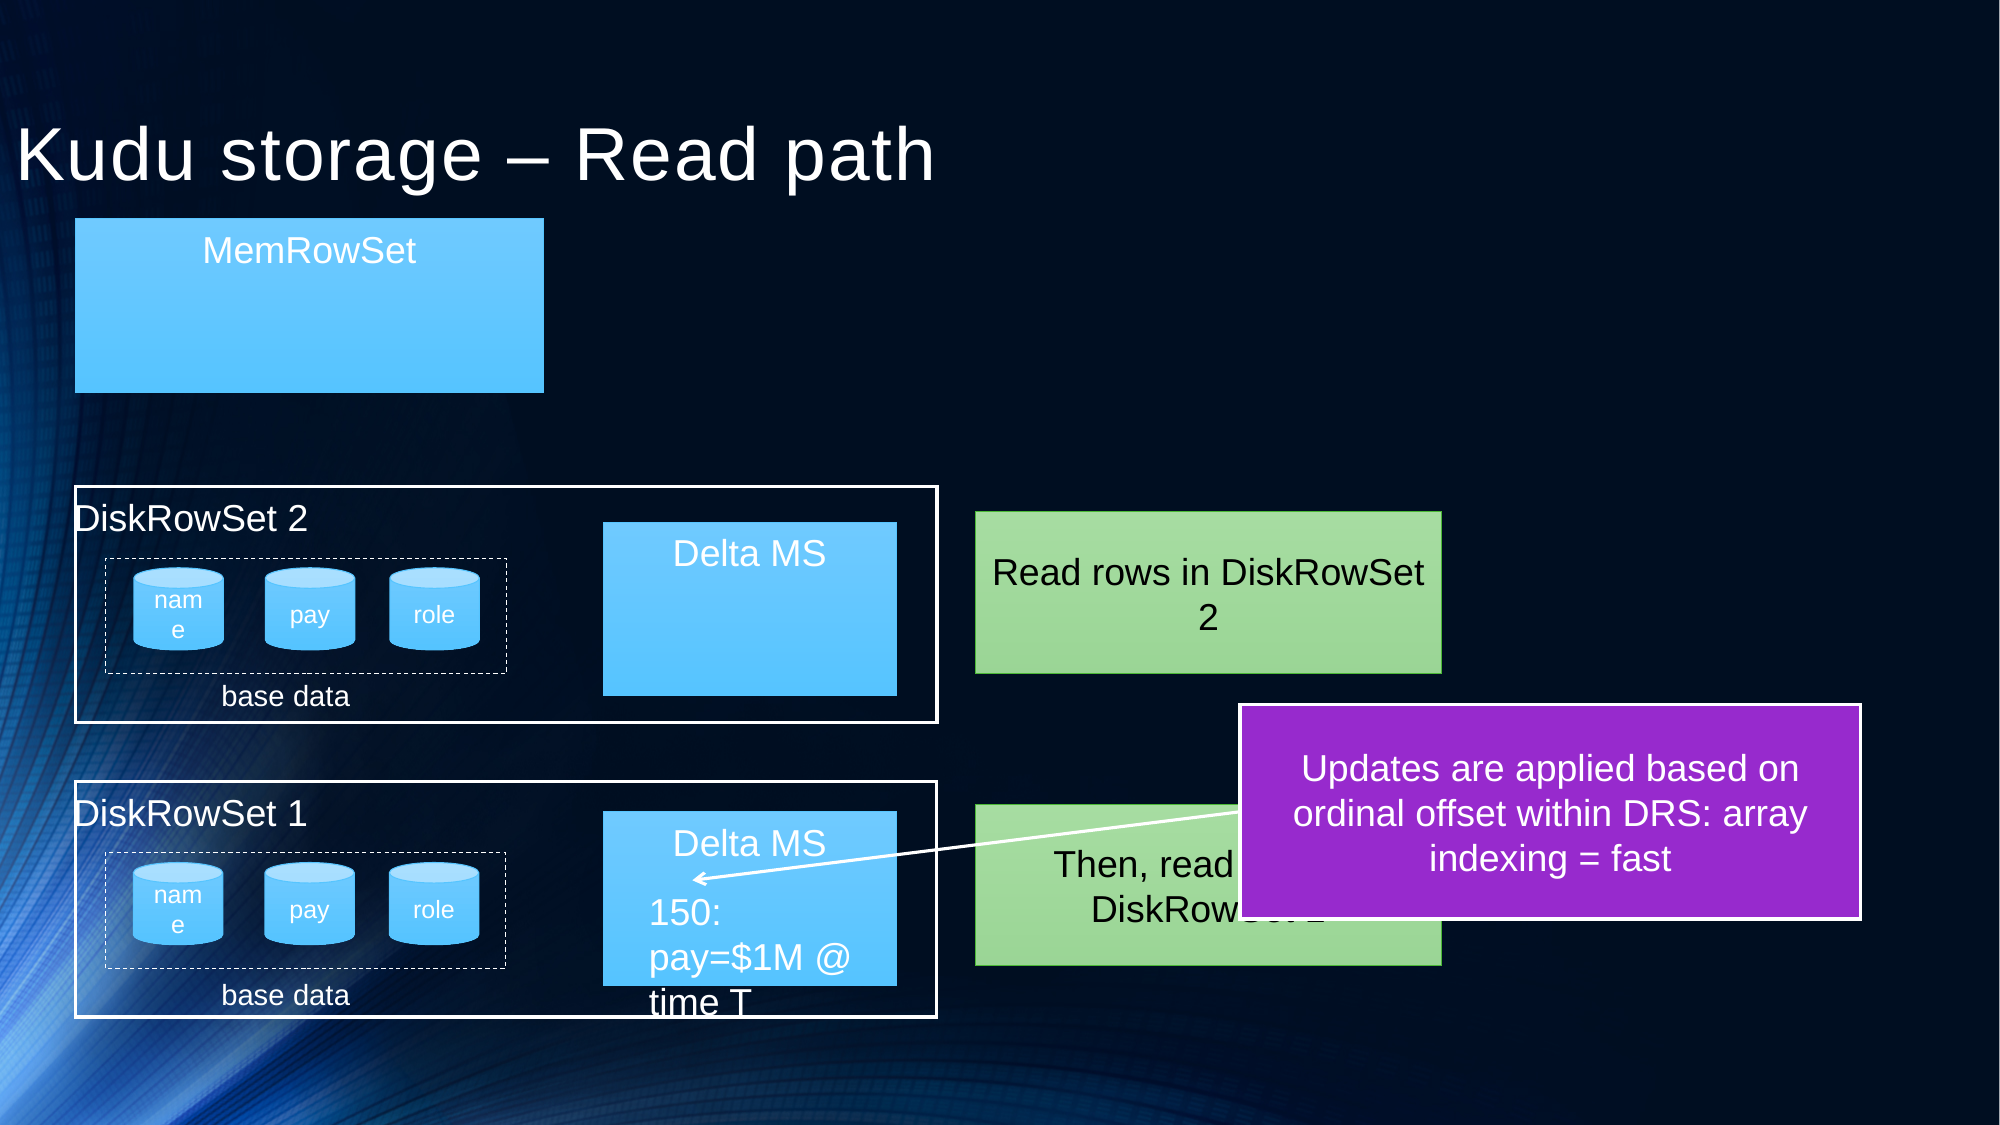

Kudu storage – Read path
MemRowSet
DiskRowSet 2

Read rows in DiskRowSet 2
Delta MS

name
pay
role
base data
Updates are applied based on ordinal offset within DRS: array indexing = fast
DiskRowSet 1

Then, read rows in DiskRowSet 1
Delta MS

name
pay
role
150: pay=$1M @ time T
base data